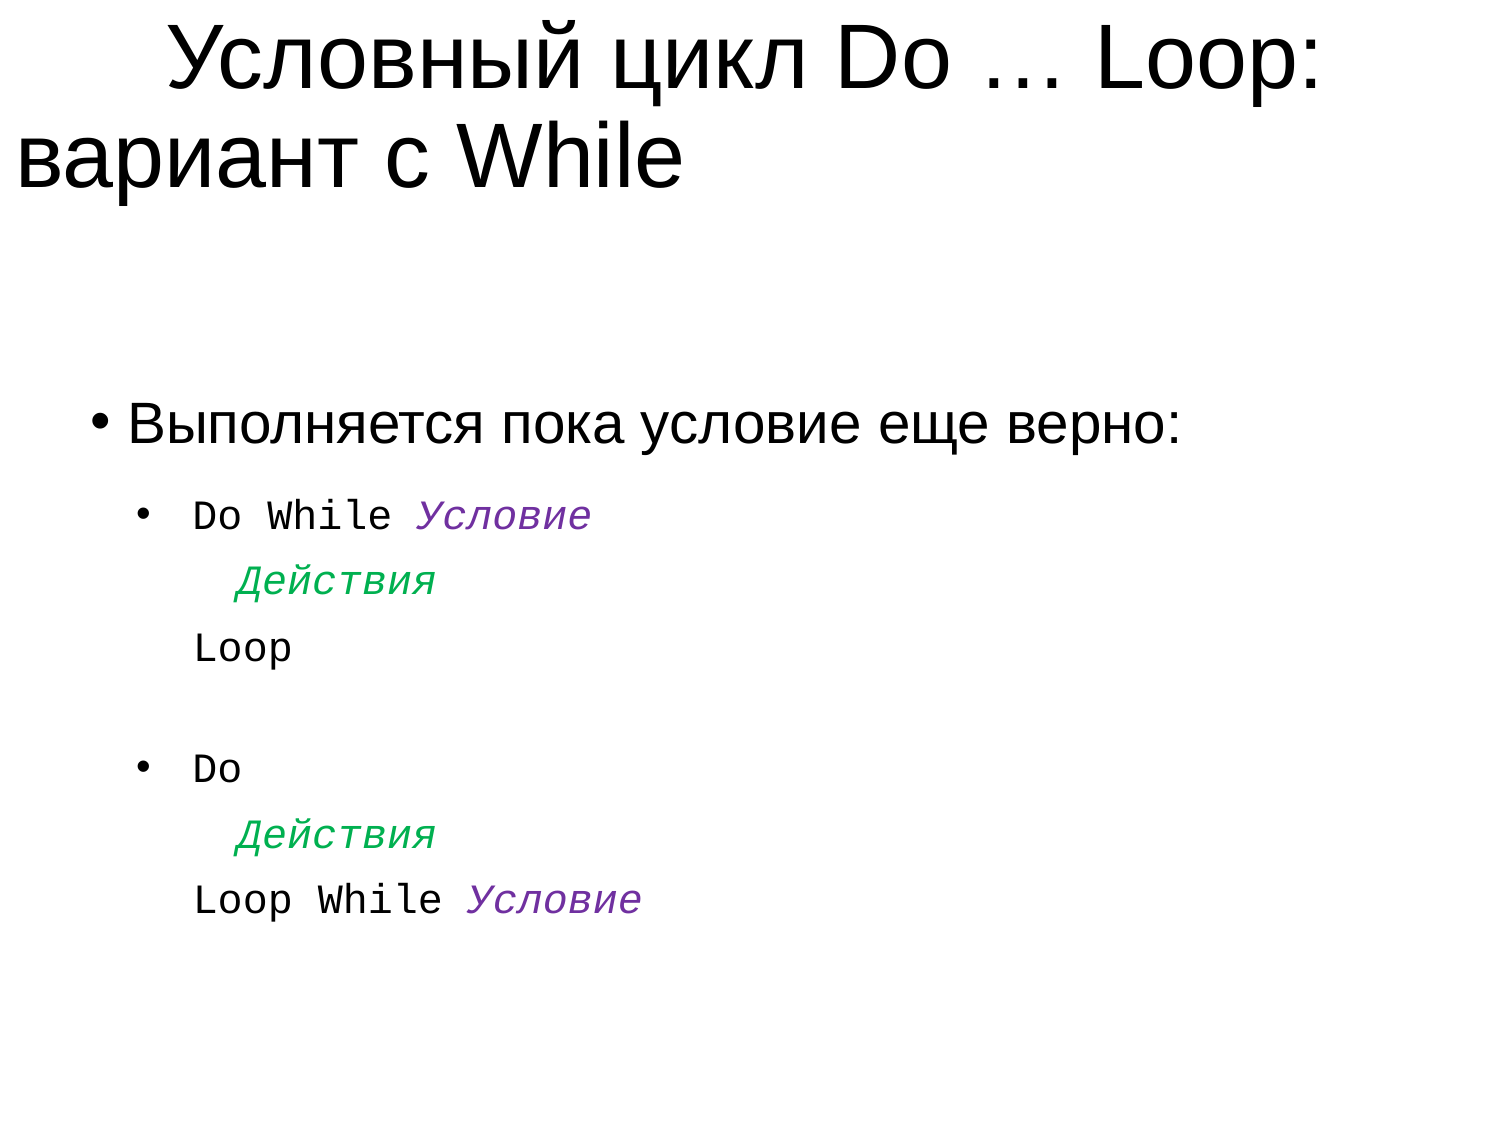

# Условный цикл Do … Loop: 	вариант с While
Выполняется пока условие еще верно:
Do While Условие
Действия
Loop

Do
Действия
Loop While Условие